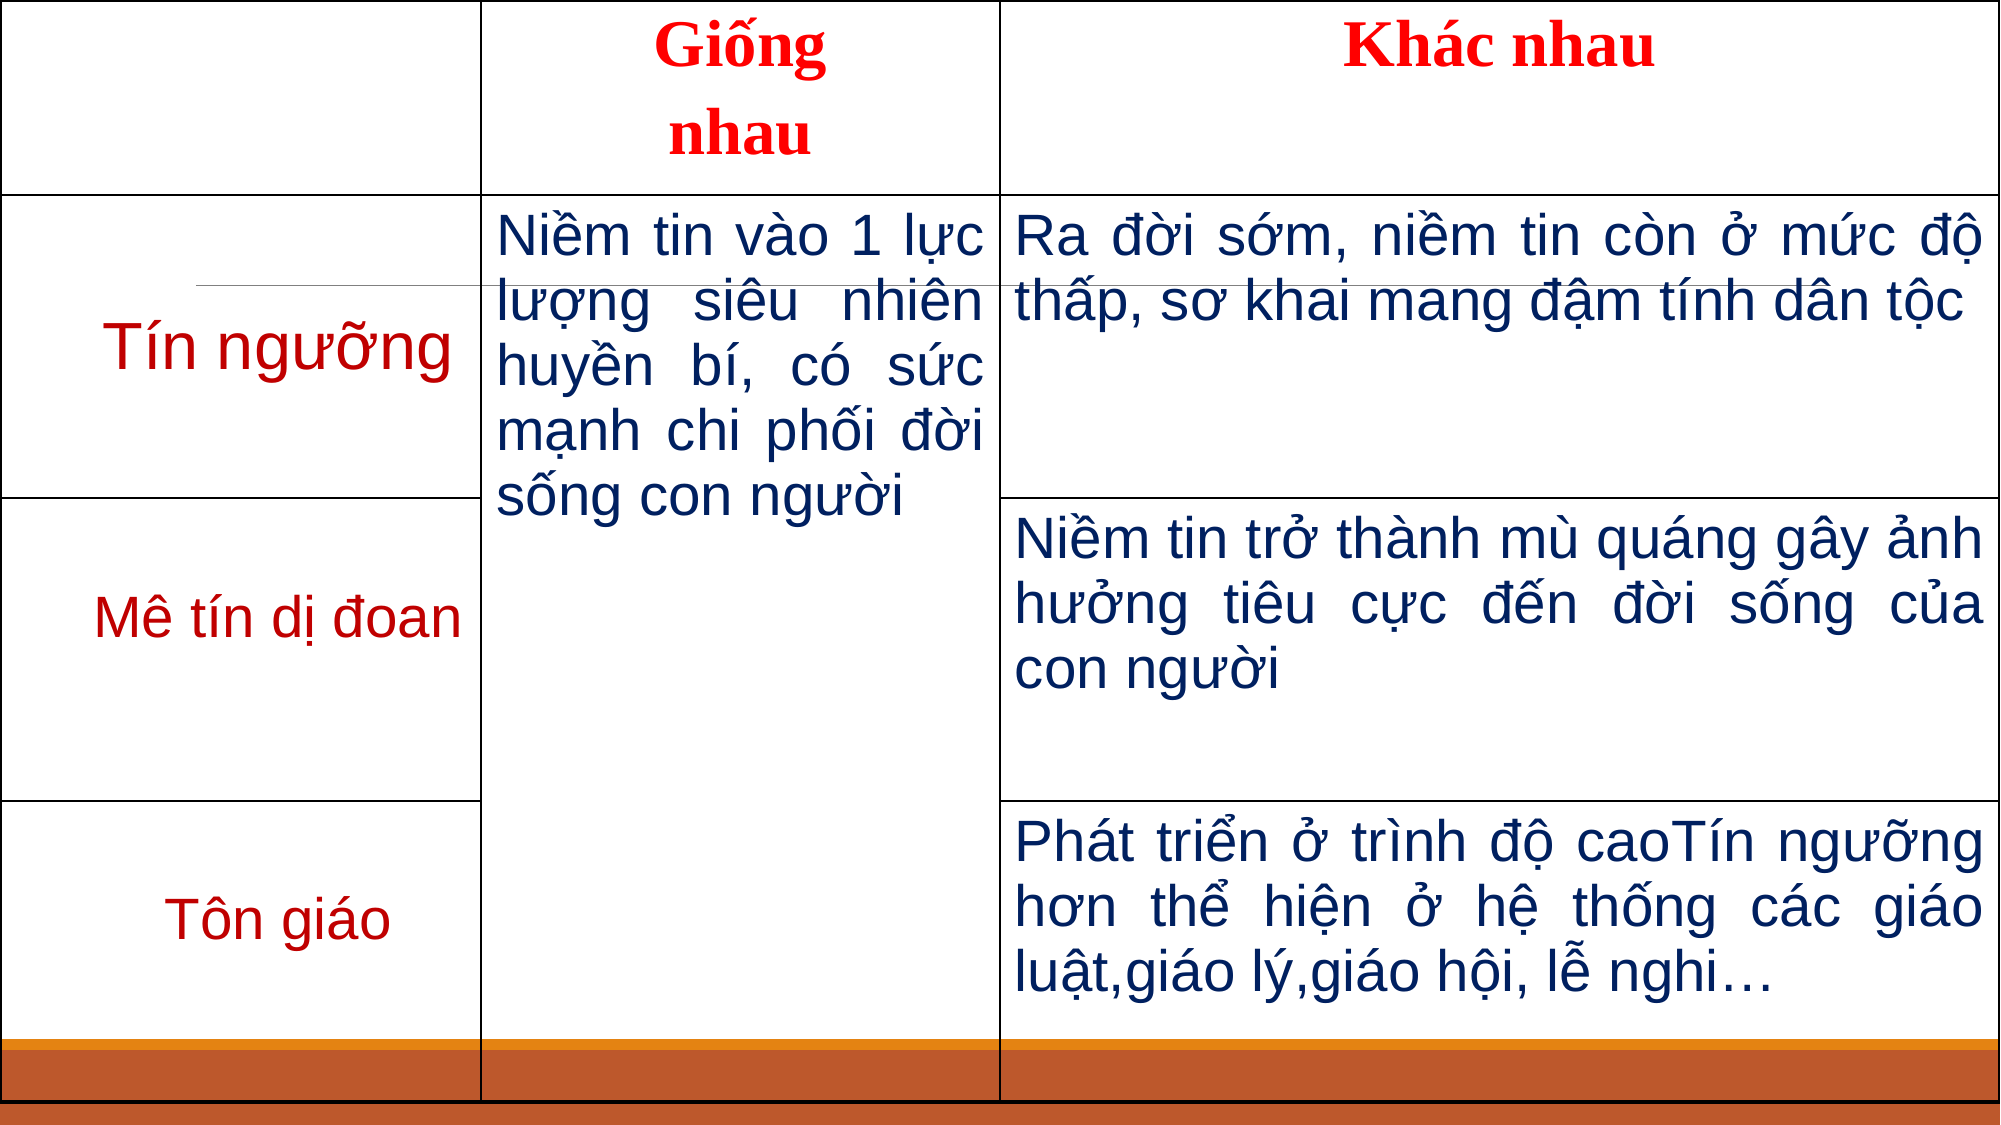

|  | Giống nhau | Khác nhau |
| --- | --- | --- |
| Tín ngưỡng | Niềm tin vào 1 lực lượng siêu nhiên huyền bí, có sức mạnh chi phối đời sống con người | Ra đời sớm, niềm tin còn ở mức độ thấp, sơ khai mang đậm tính dân tộc |
| Mê tín dị đoan |  | Niềm tin trở thành mù quáng gây ảnh hưởng tiêu cực đến đời sống của con người |
| Tôn giáo |  | Phát triển ở trình độ caoTín ngưỡng hơn thể hiện ở hệ thống các giáo luật,giáo lý,giáo hội, lễ nghi… |